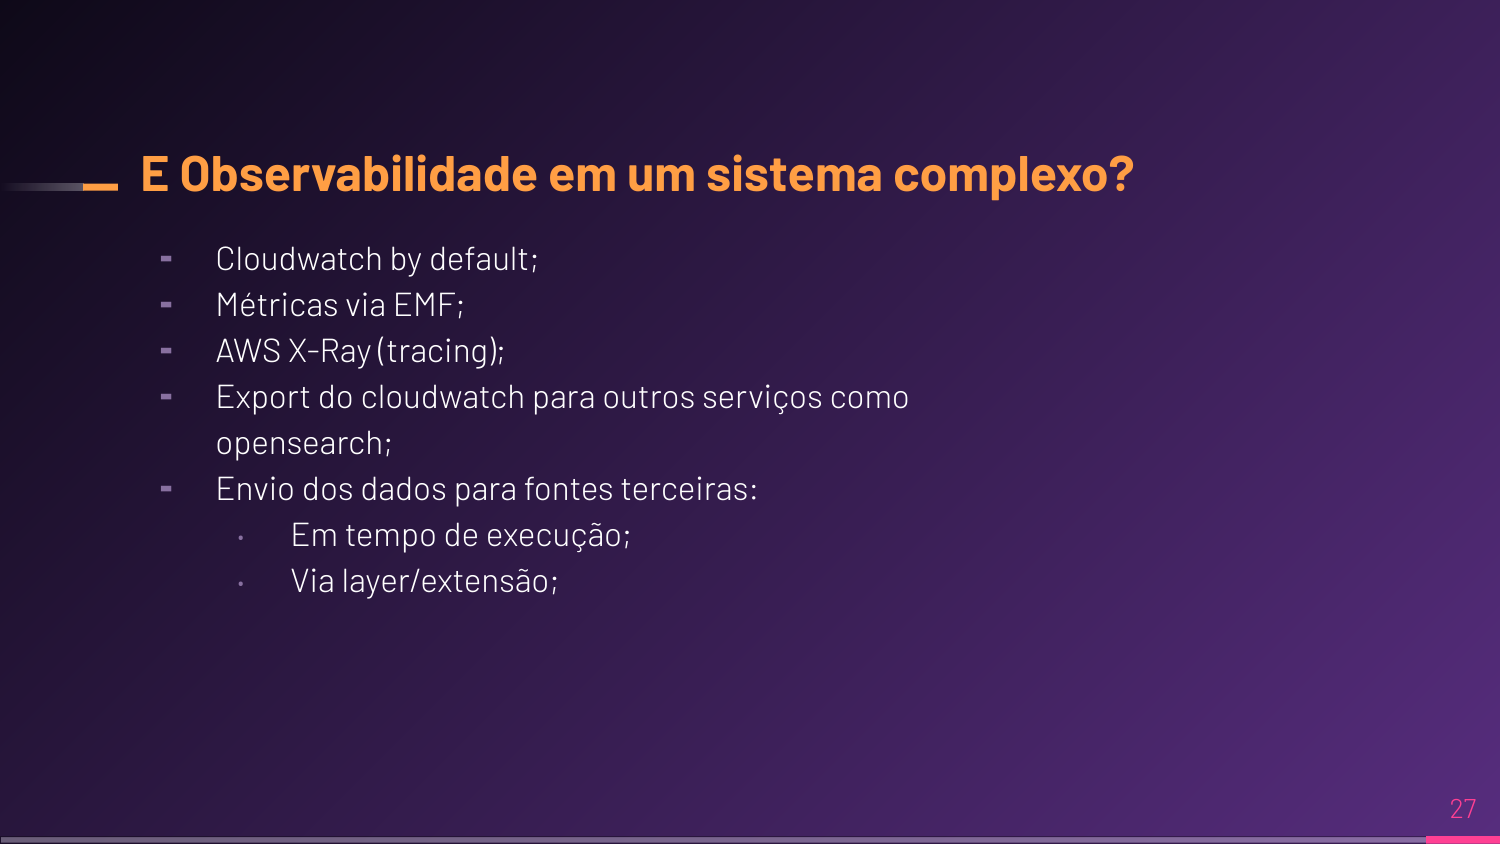

# E Observabilidade em um sistema complexo?
Cloudwatch by default;
Métricas via EMF;
AWS X-Ray (tracing);
Export do cloudwatch para outros serviços como opensearch;
Envio dos dados para fontes terceiras:
Em tempo de execução;
Via layer/extensão;

27